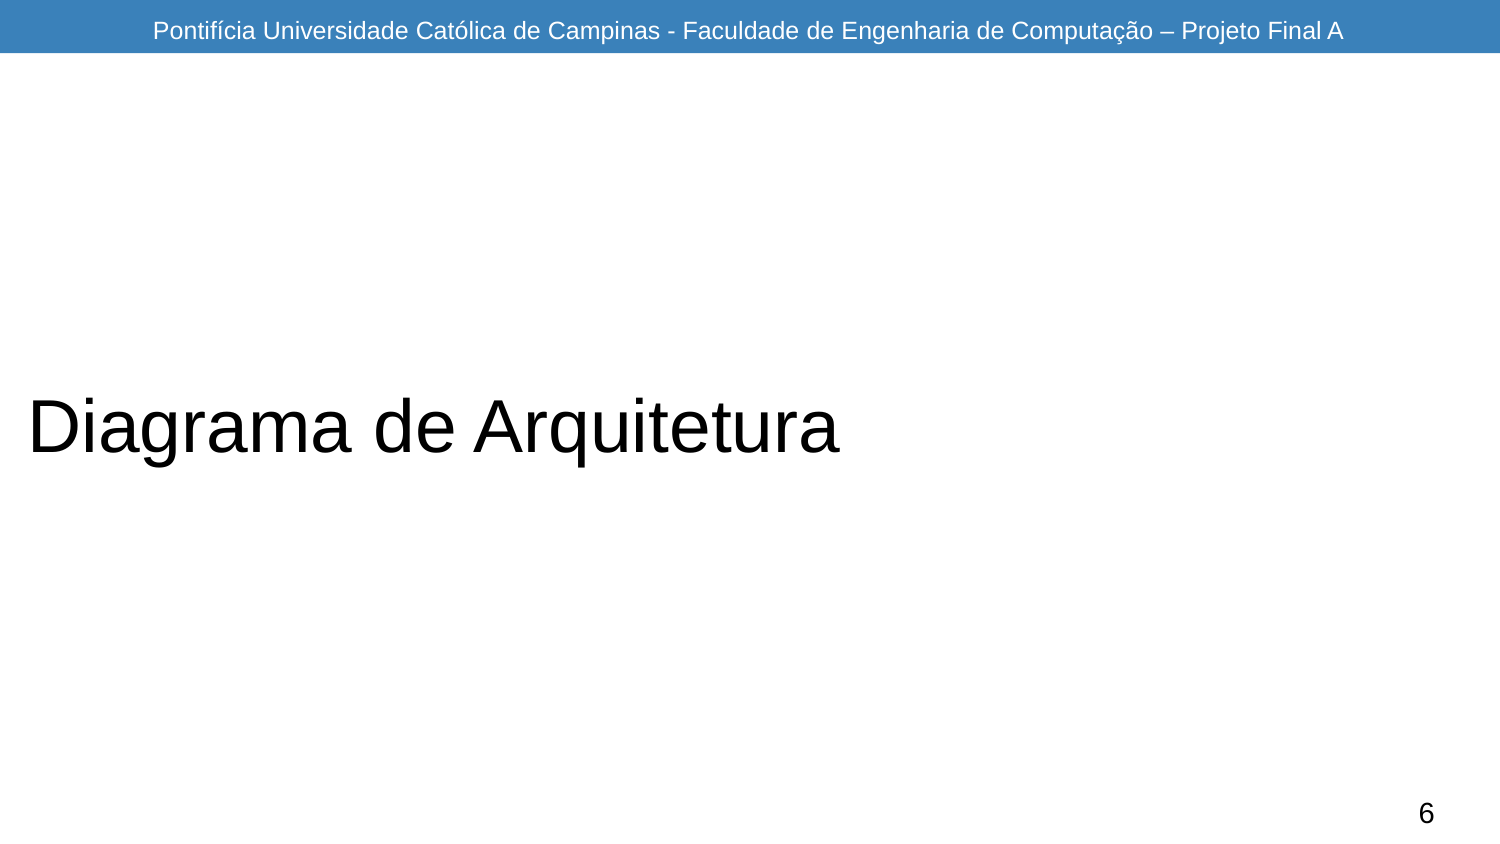

Pontifícia Universidade Católica de Campinas - Faculdade de Engenharia de Computação – Projeto Final A

Diagrama de Arquitetura
6